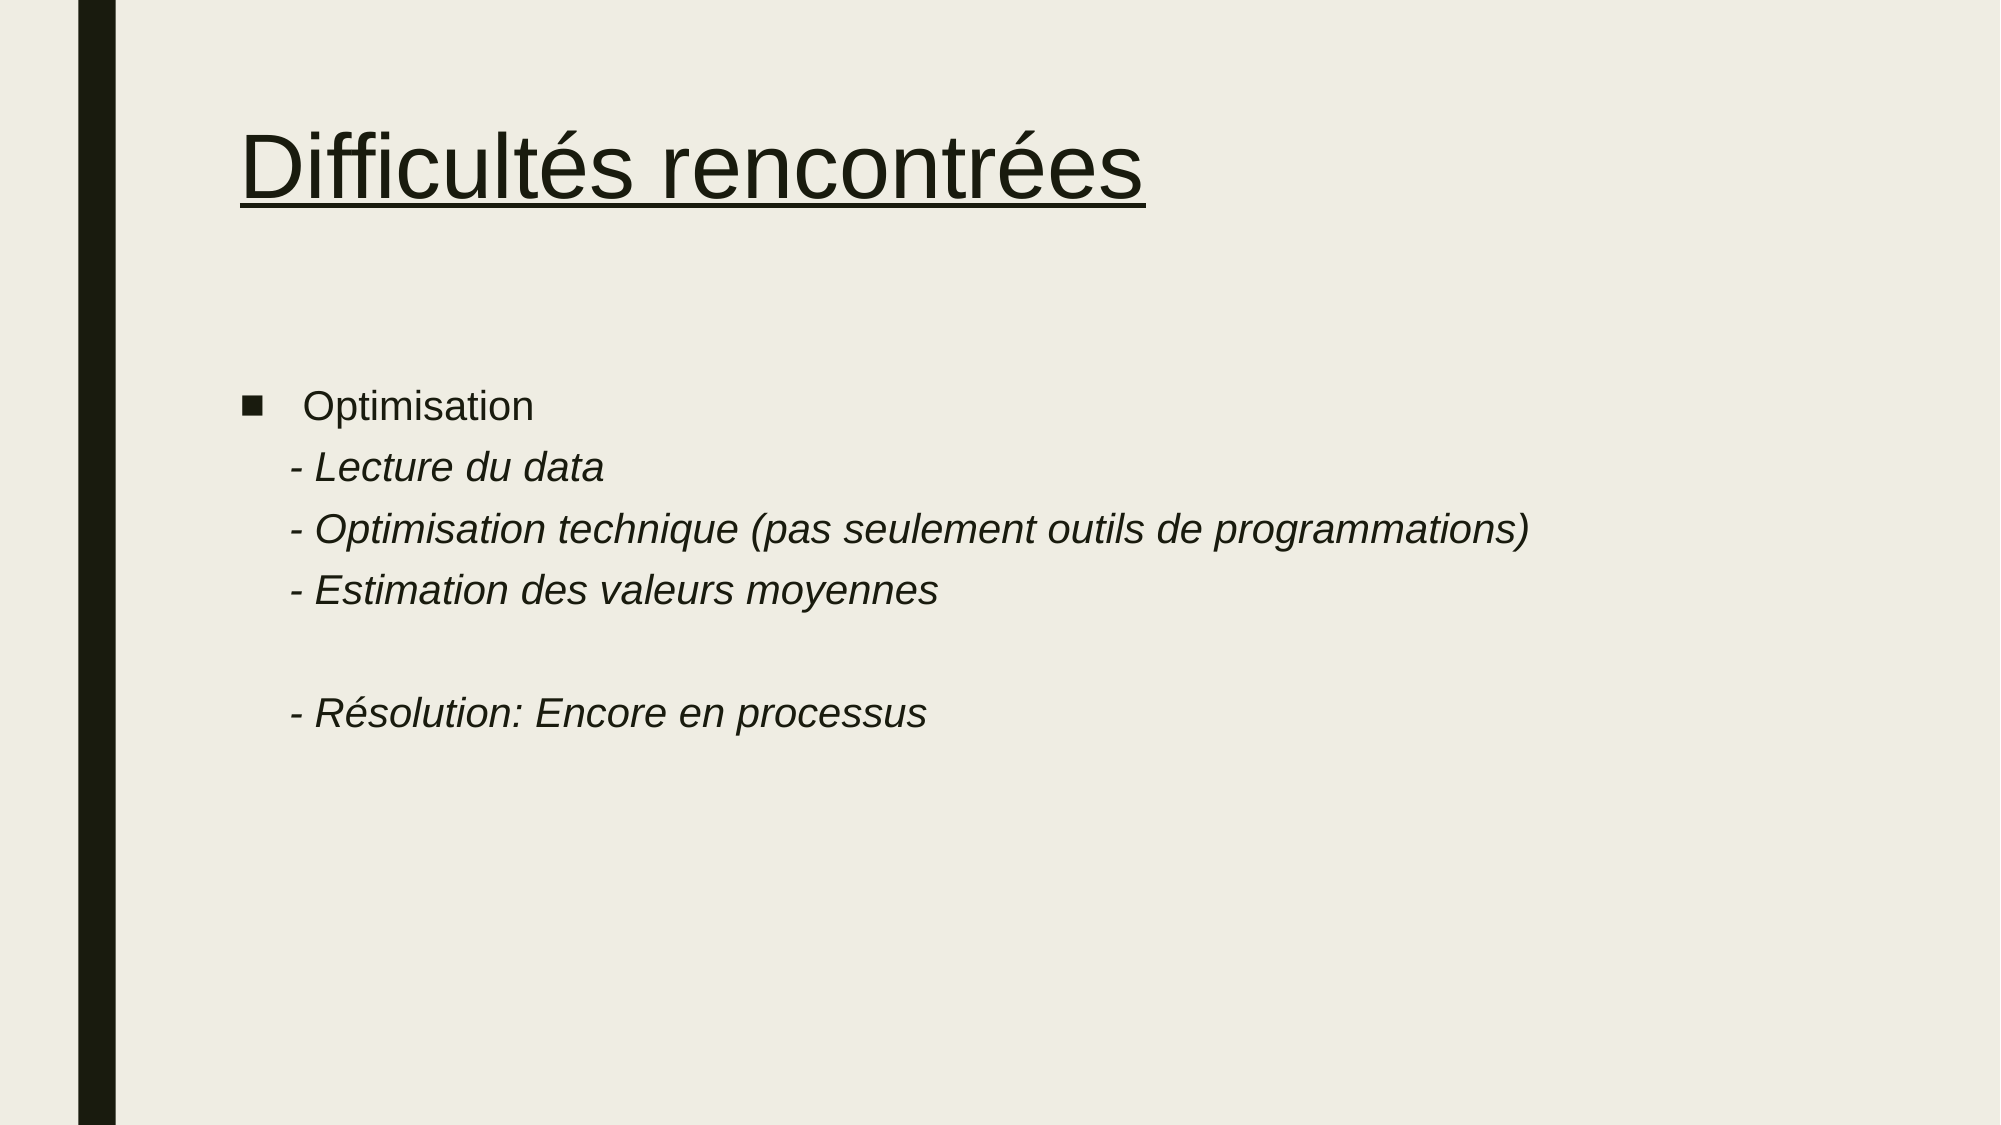

# Difficultés rencontrées
Optimisation
- Lecture du data
- Optimisation technique (pas seulement outils de programmations)
- Estimation des valeurs moyennes

- Résolution: Encore en processus